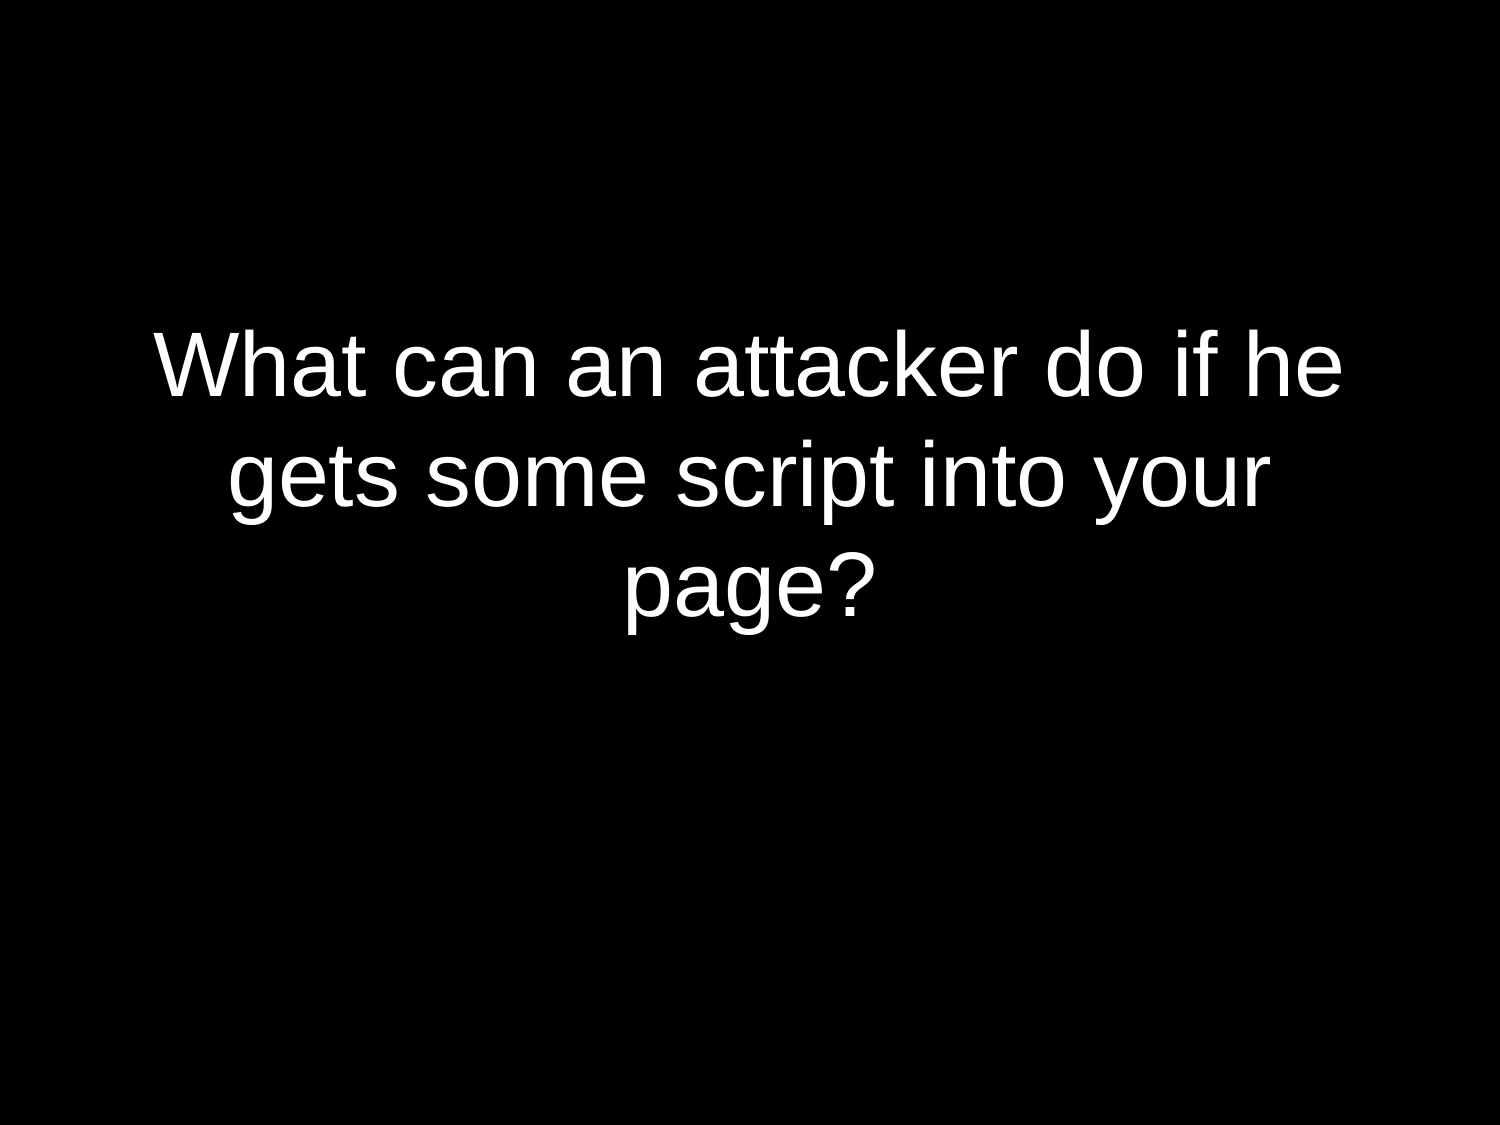

# What can an attacker do if he gets some script into your page?